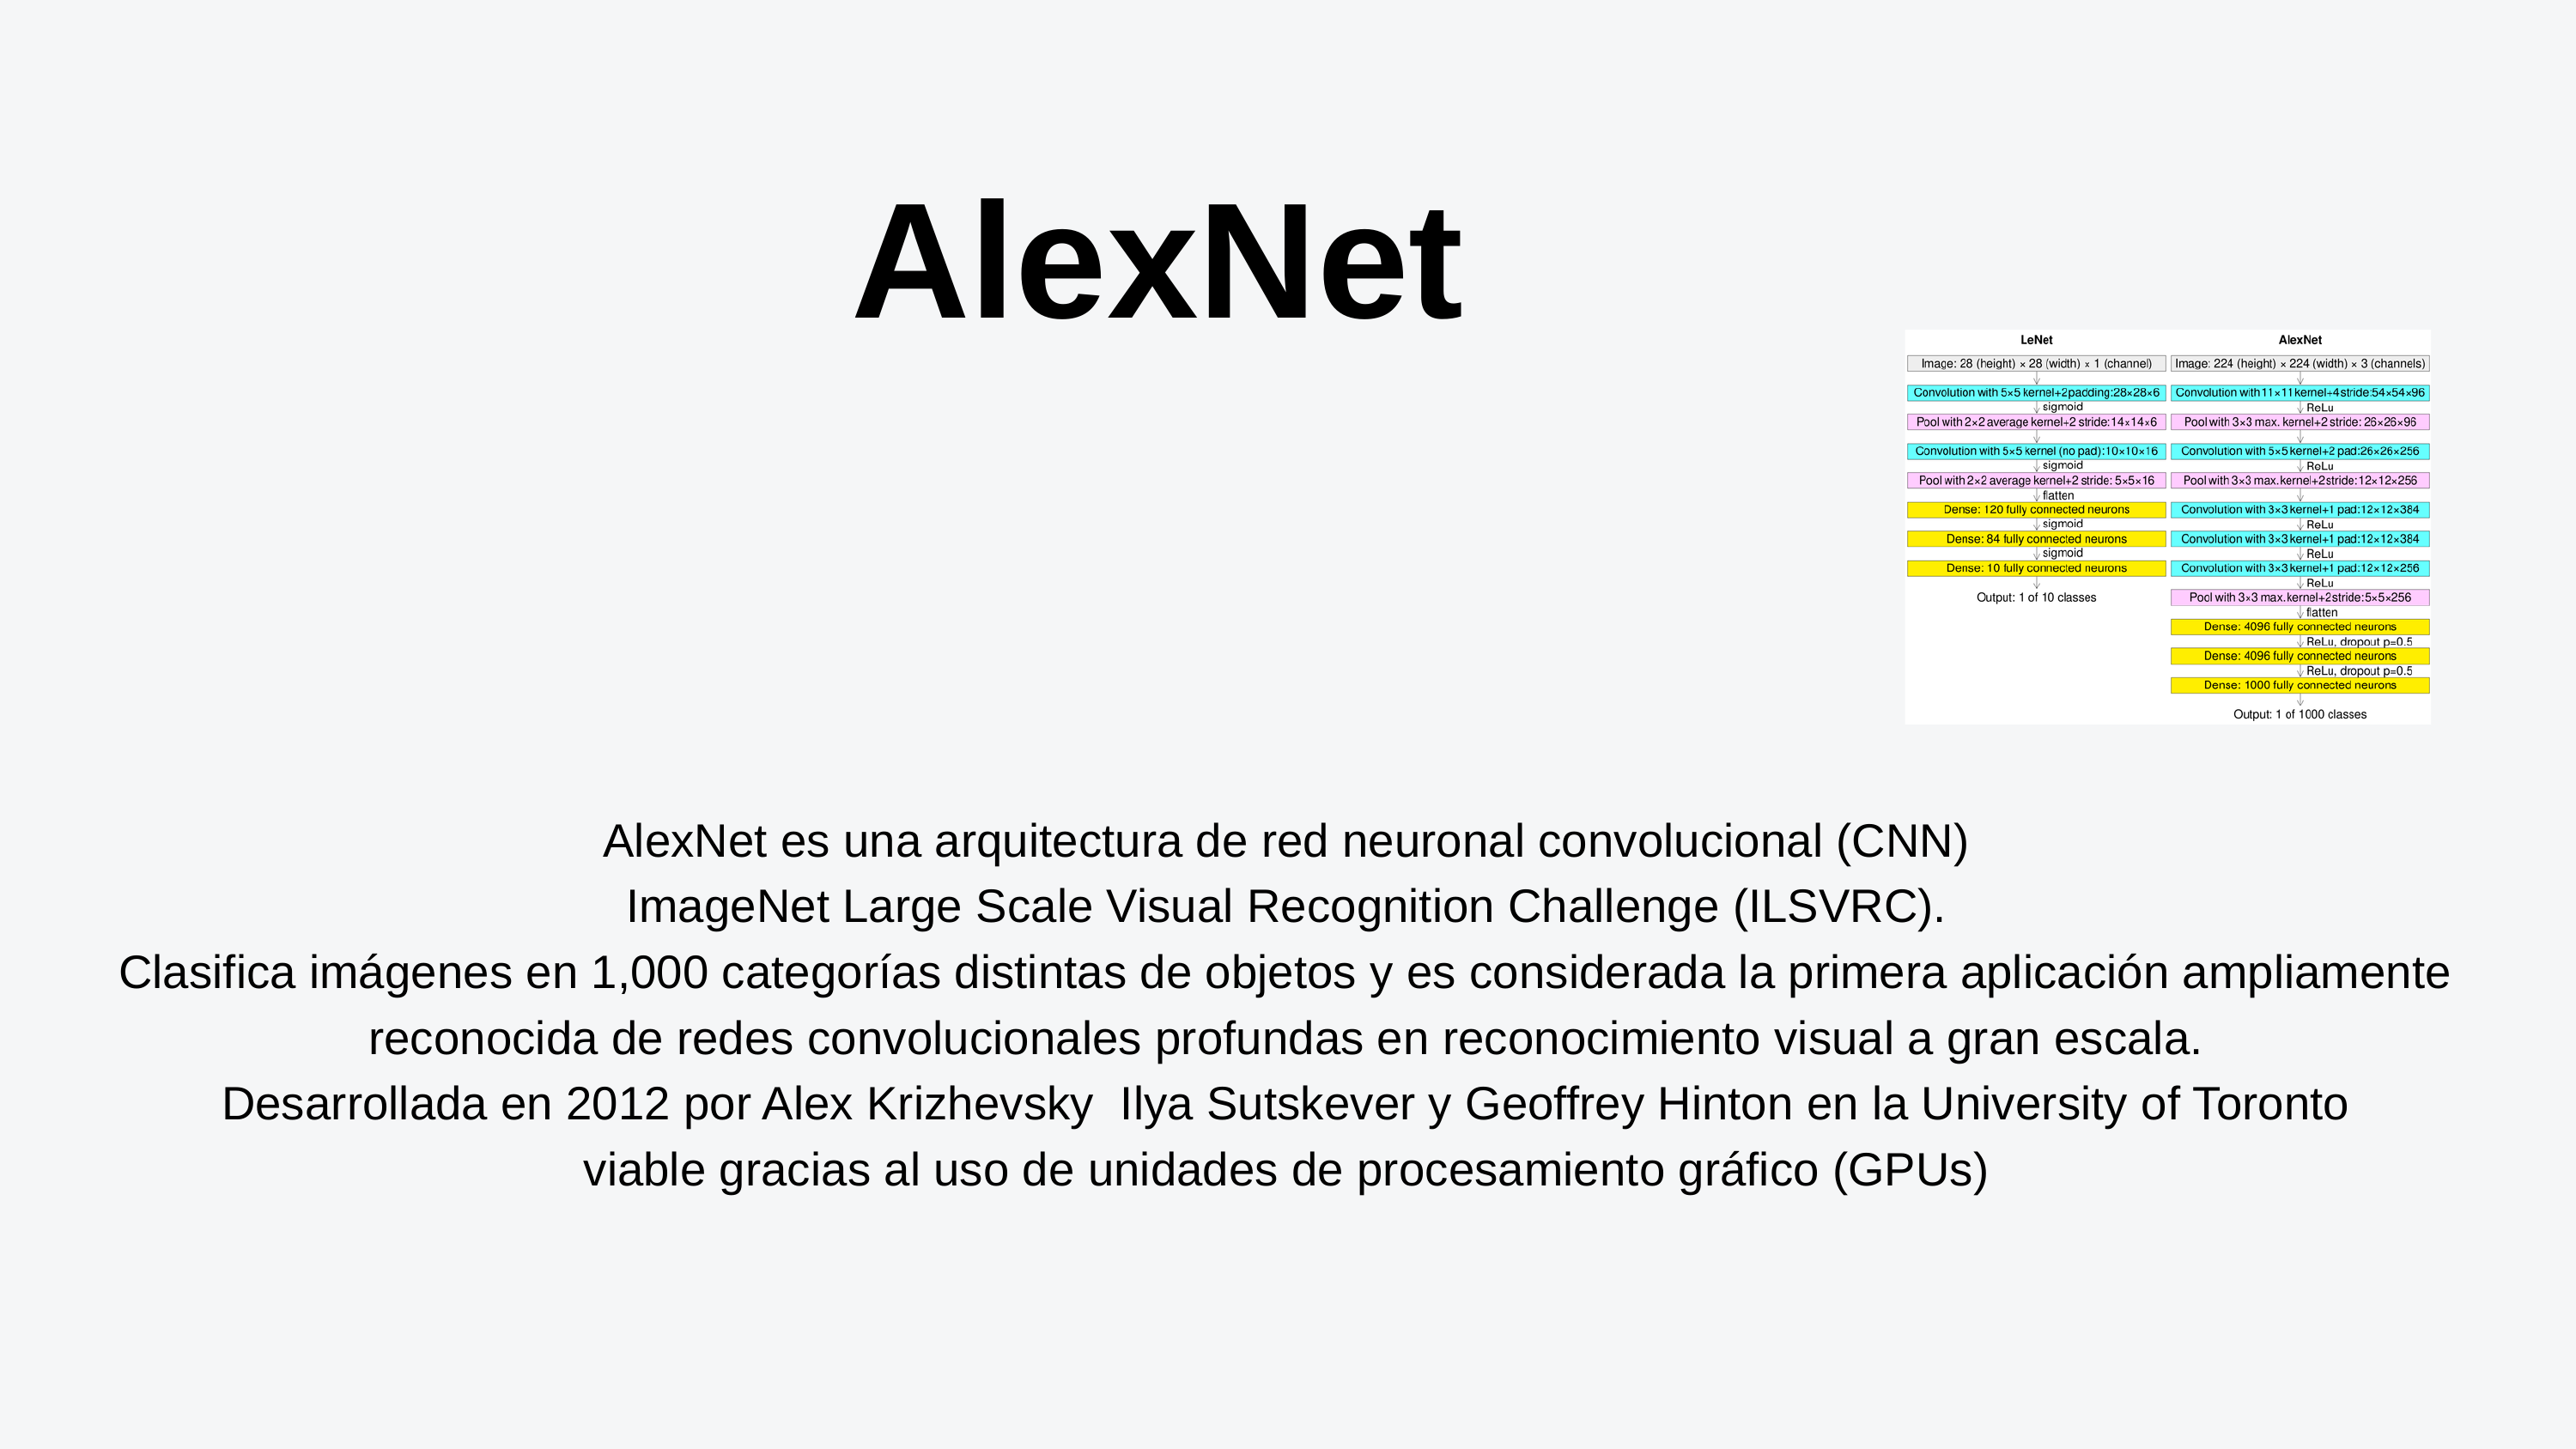

AlexNet

AlexNet es una arquitectura de red neuronal convolucional (CNN)
 ImageNet Large Scale Visual Recognition Challenge (ILSVRC).
Clasifica imágenes en 1,000 categorías distintas de objetos y es considerada la primera aplicación ampliamente reconocida de redes convolucionales profundas en reconocimiento visual a gran escala.
Desarrollada en 2012 por Alex Krizhevsky  Ilya Sutskever y Geoffrey Hinton en la University of Toronto
viable gracias al uso de unidades de procesamiento gráfico (GPUs)